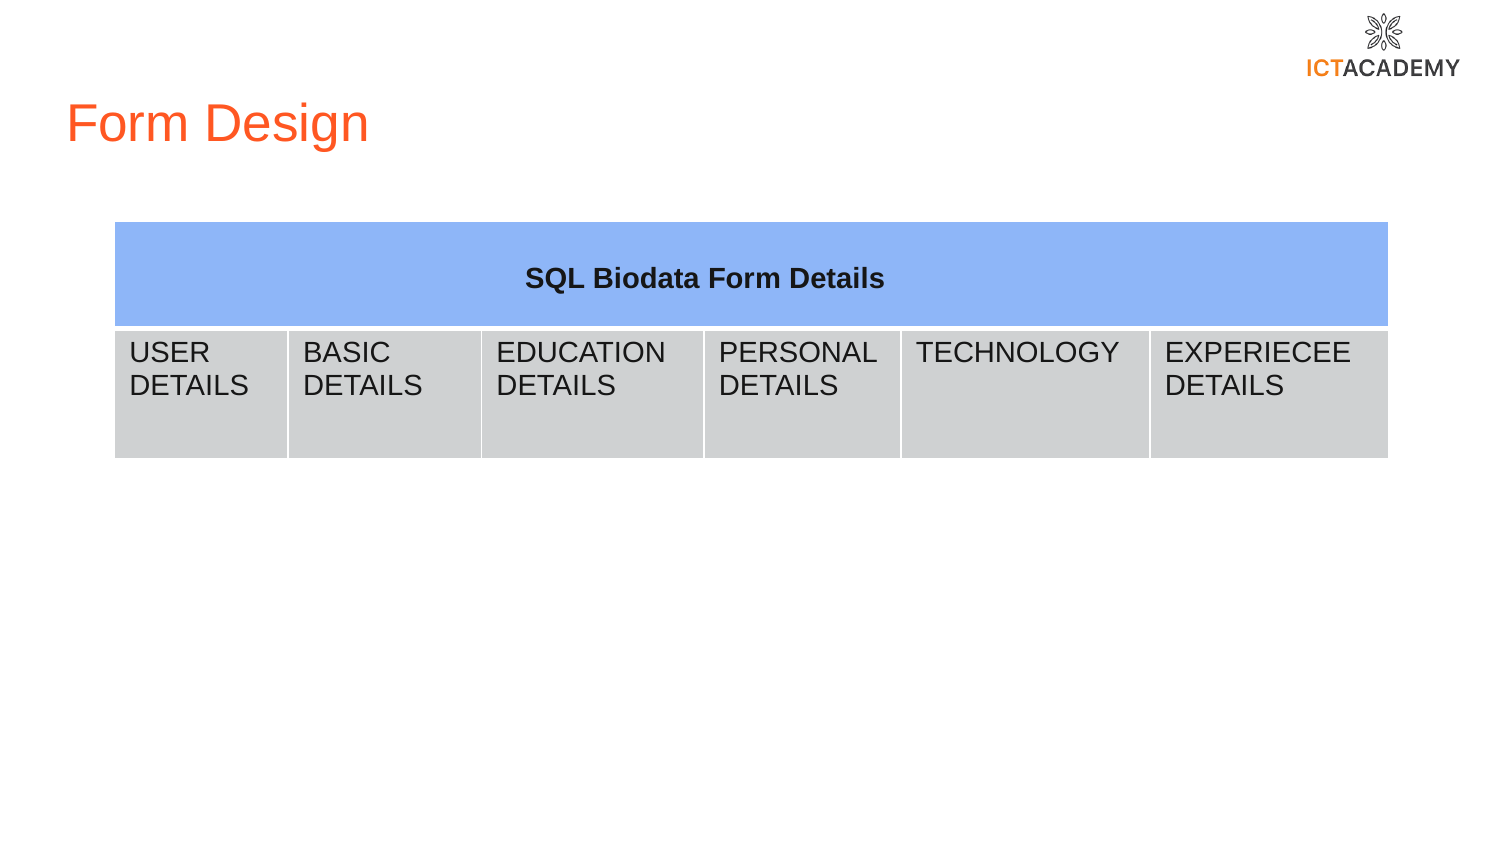

# Form Design
| SQL Biodata Form Details |  |  |  |  |  |
| --- | --- | --- | --- | --- | --- |
| USER DETAILS | BASIC DETAILS | EDUCATION DETAILS | PERSONAL DETAILS | TECHNOLOGY | EXPERIECEE DETAILS |